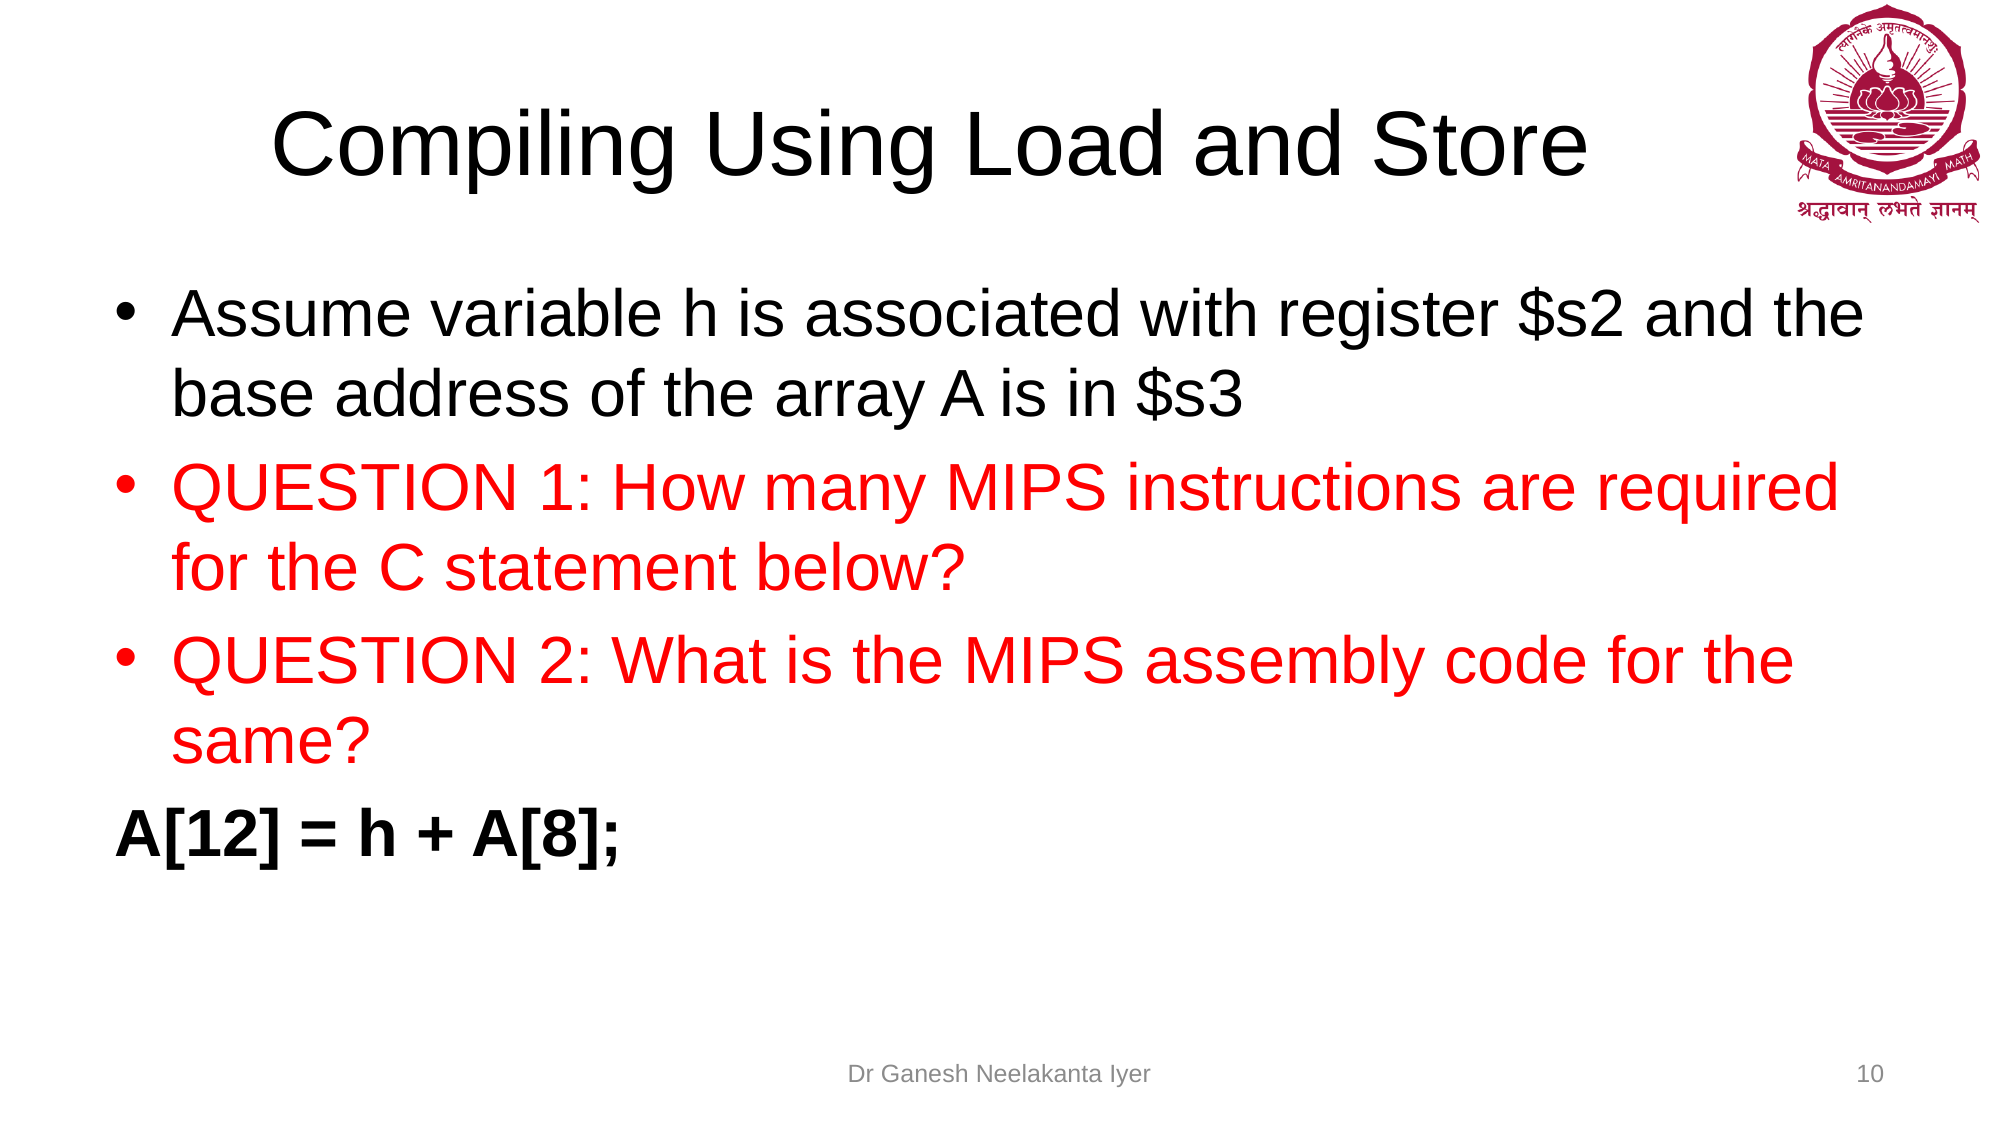

# Compiling Using Load and Store
Assume variable h is associated with register $s2 and the base address of the array A is in $s3
QUESTION 1: How many MIPS instructions are required for the C statement below?
QUESTION 2: What is the MIPS assembly code for the same?
A[12] = h + A[8];
Dr Ganesh Neelakanta Iyer
10